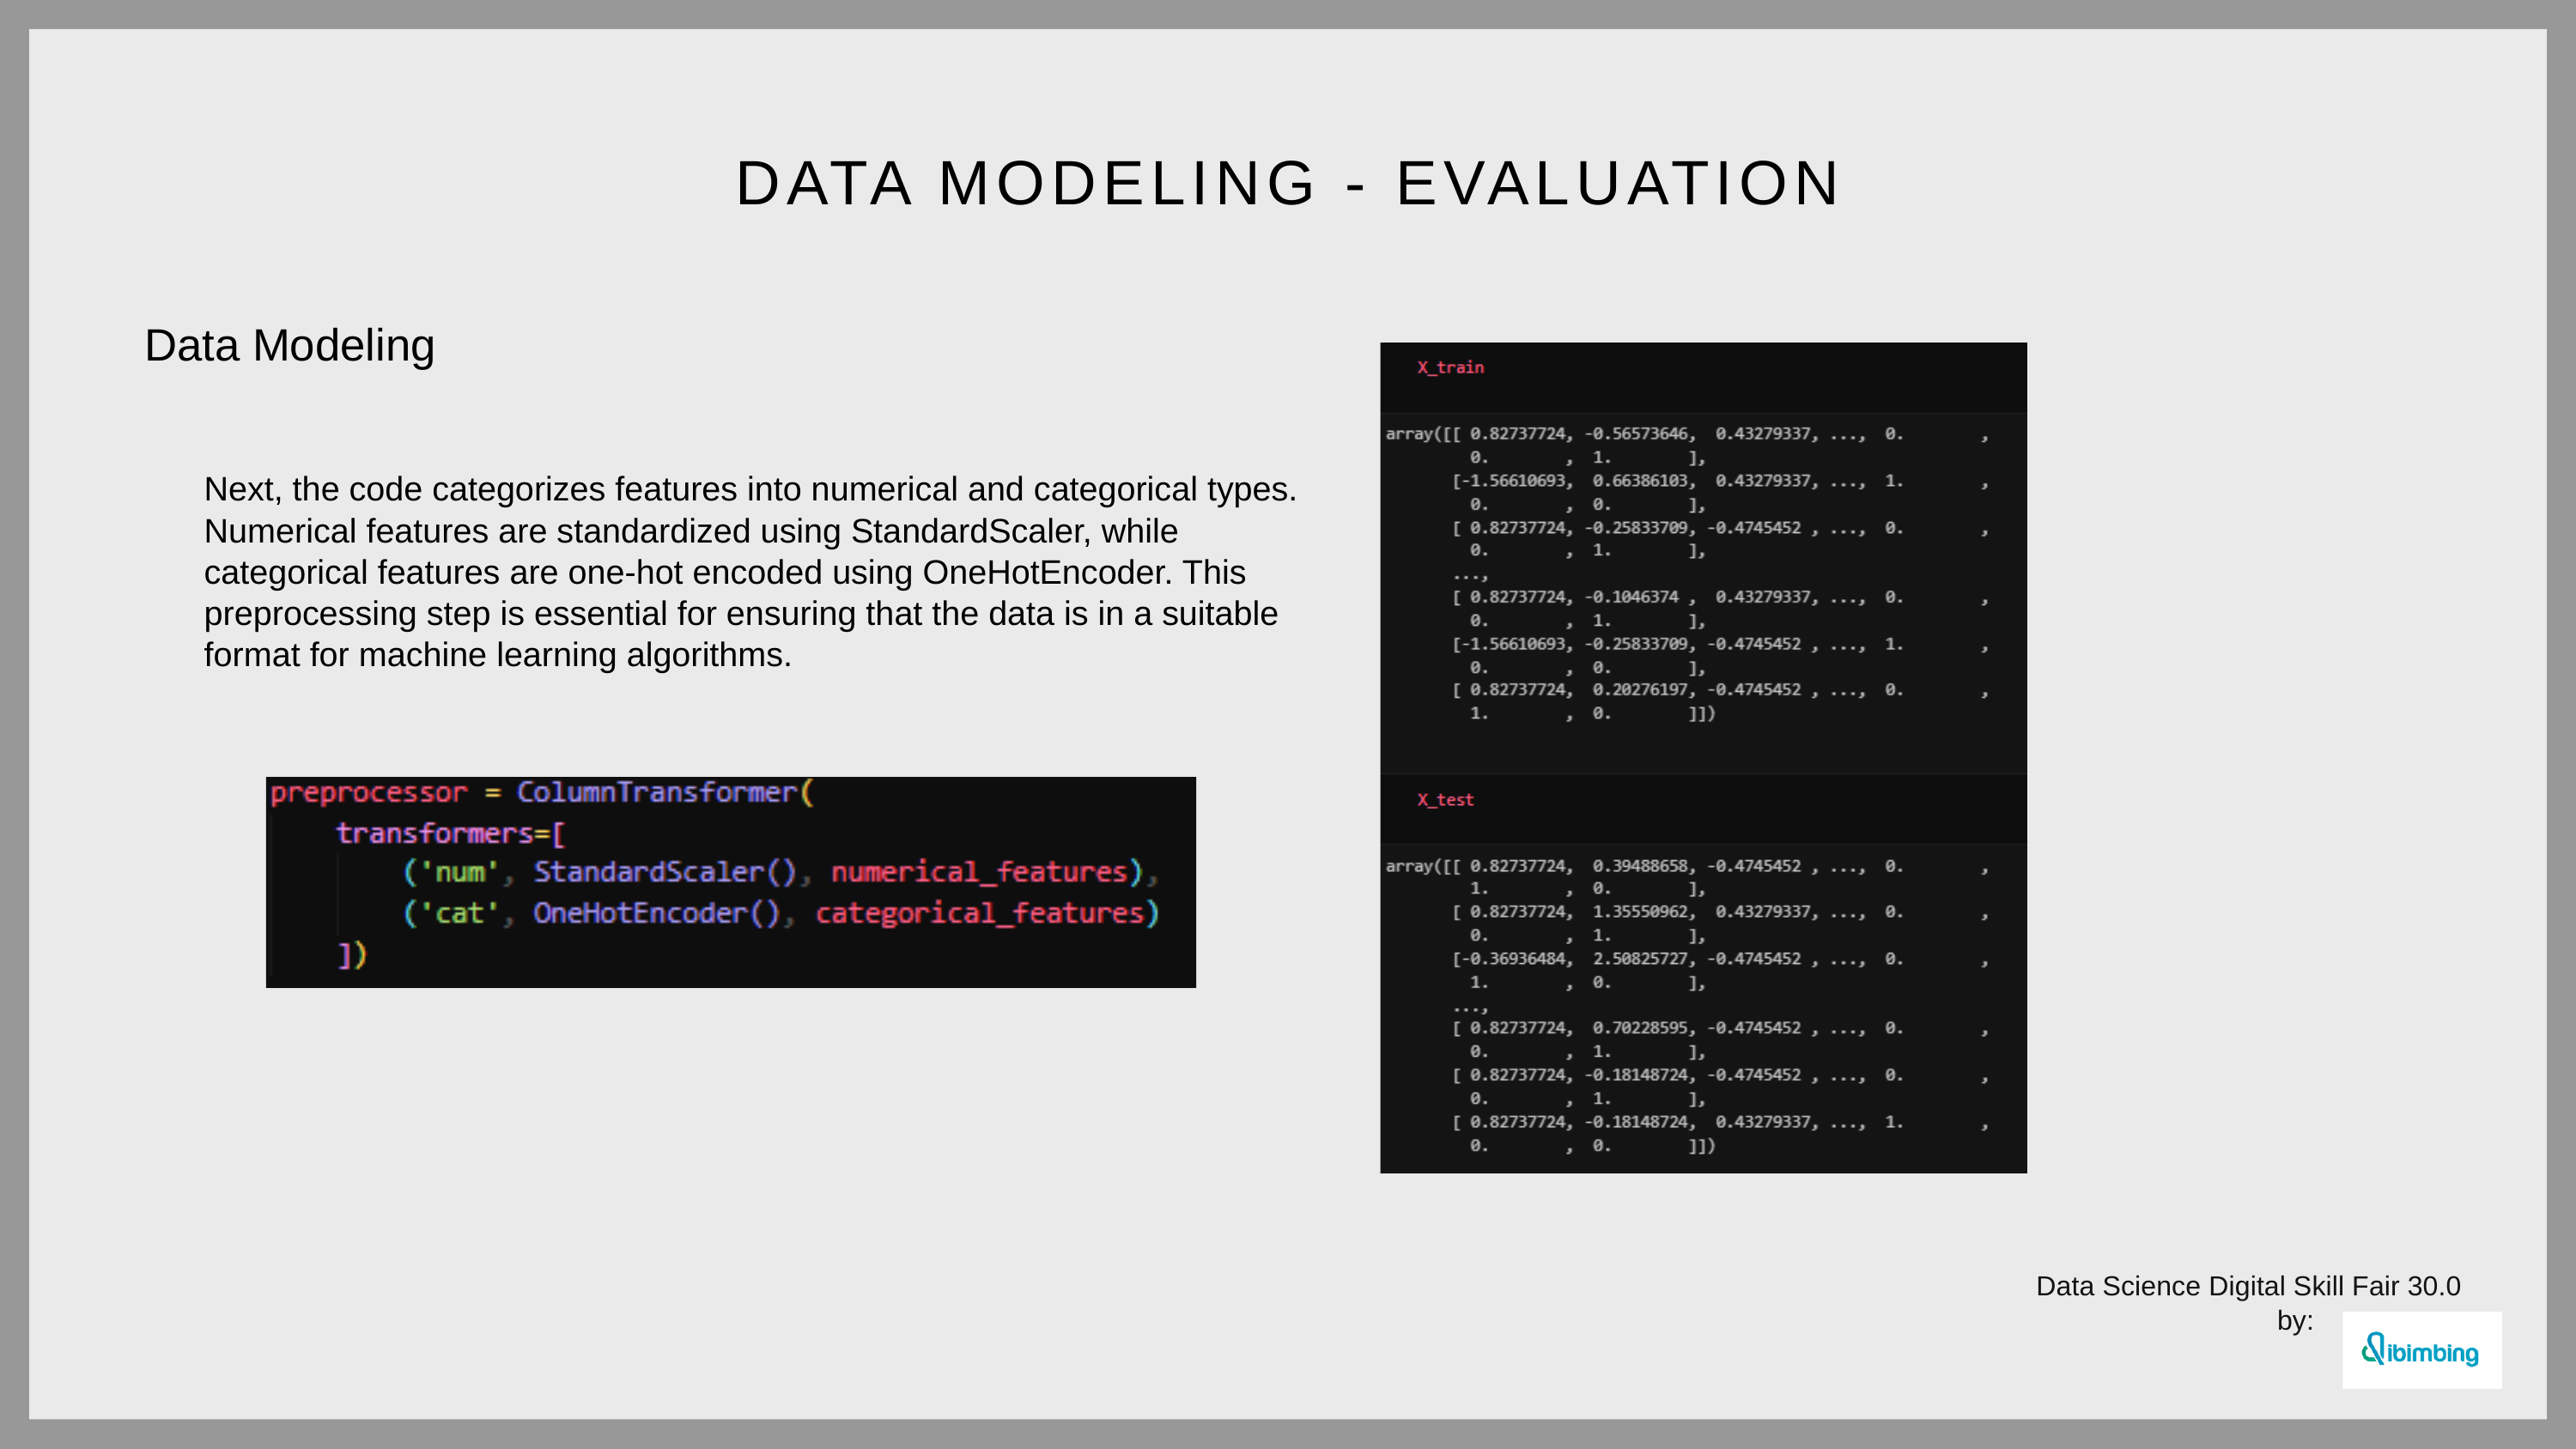

DATA MODELING - EVALUATION
Data Modeling

Next, the code categorizes features into numerical and categorical types. Numerical features are standardized using StandardScaler, while categorical features are one-hot encoded using OneHotEncoder. This preprocessing step is essential for ensuring that the data is in a suitable format for machine learning algorithms.

Data Science Digital Skill Fair 30.0
             by: